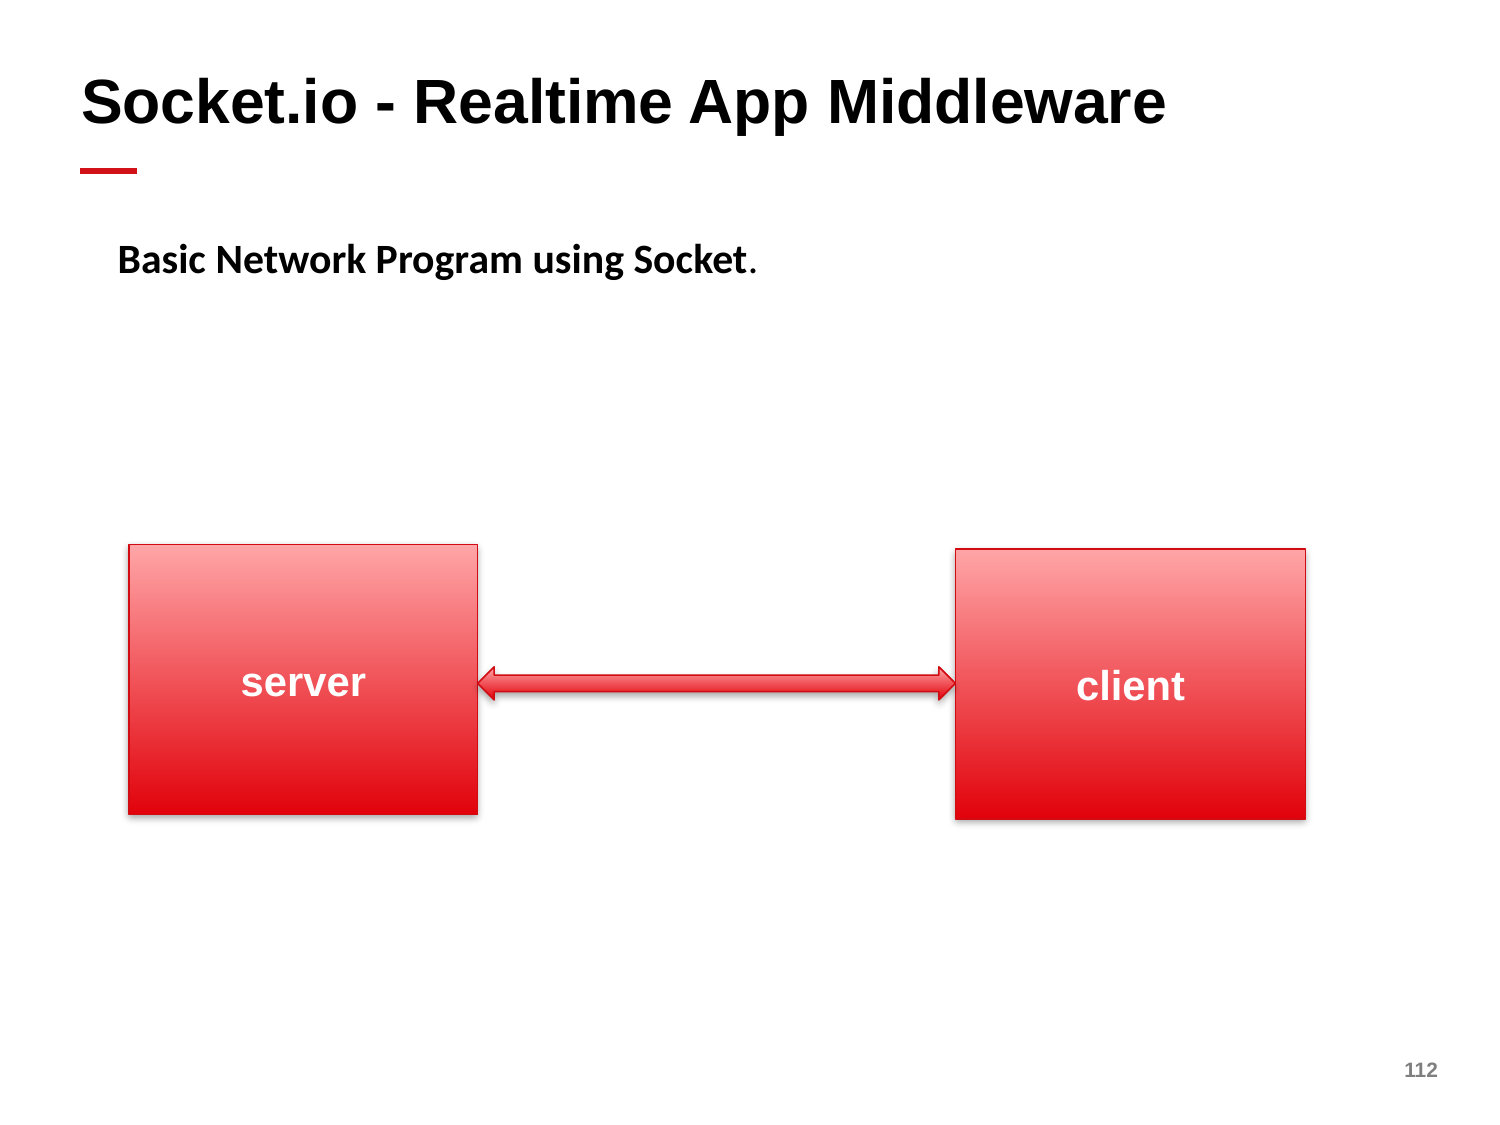

# Socket.io - Realtime App Middleware
Basic Network Program using Socket.

server
client

Server